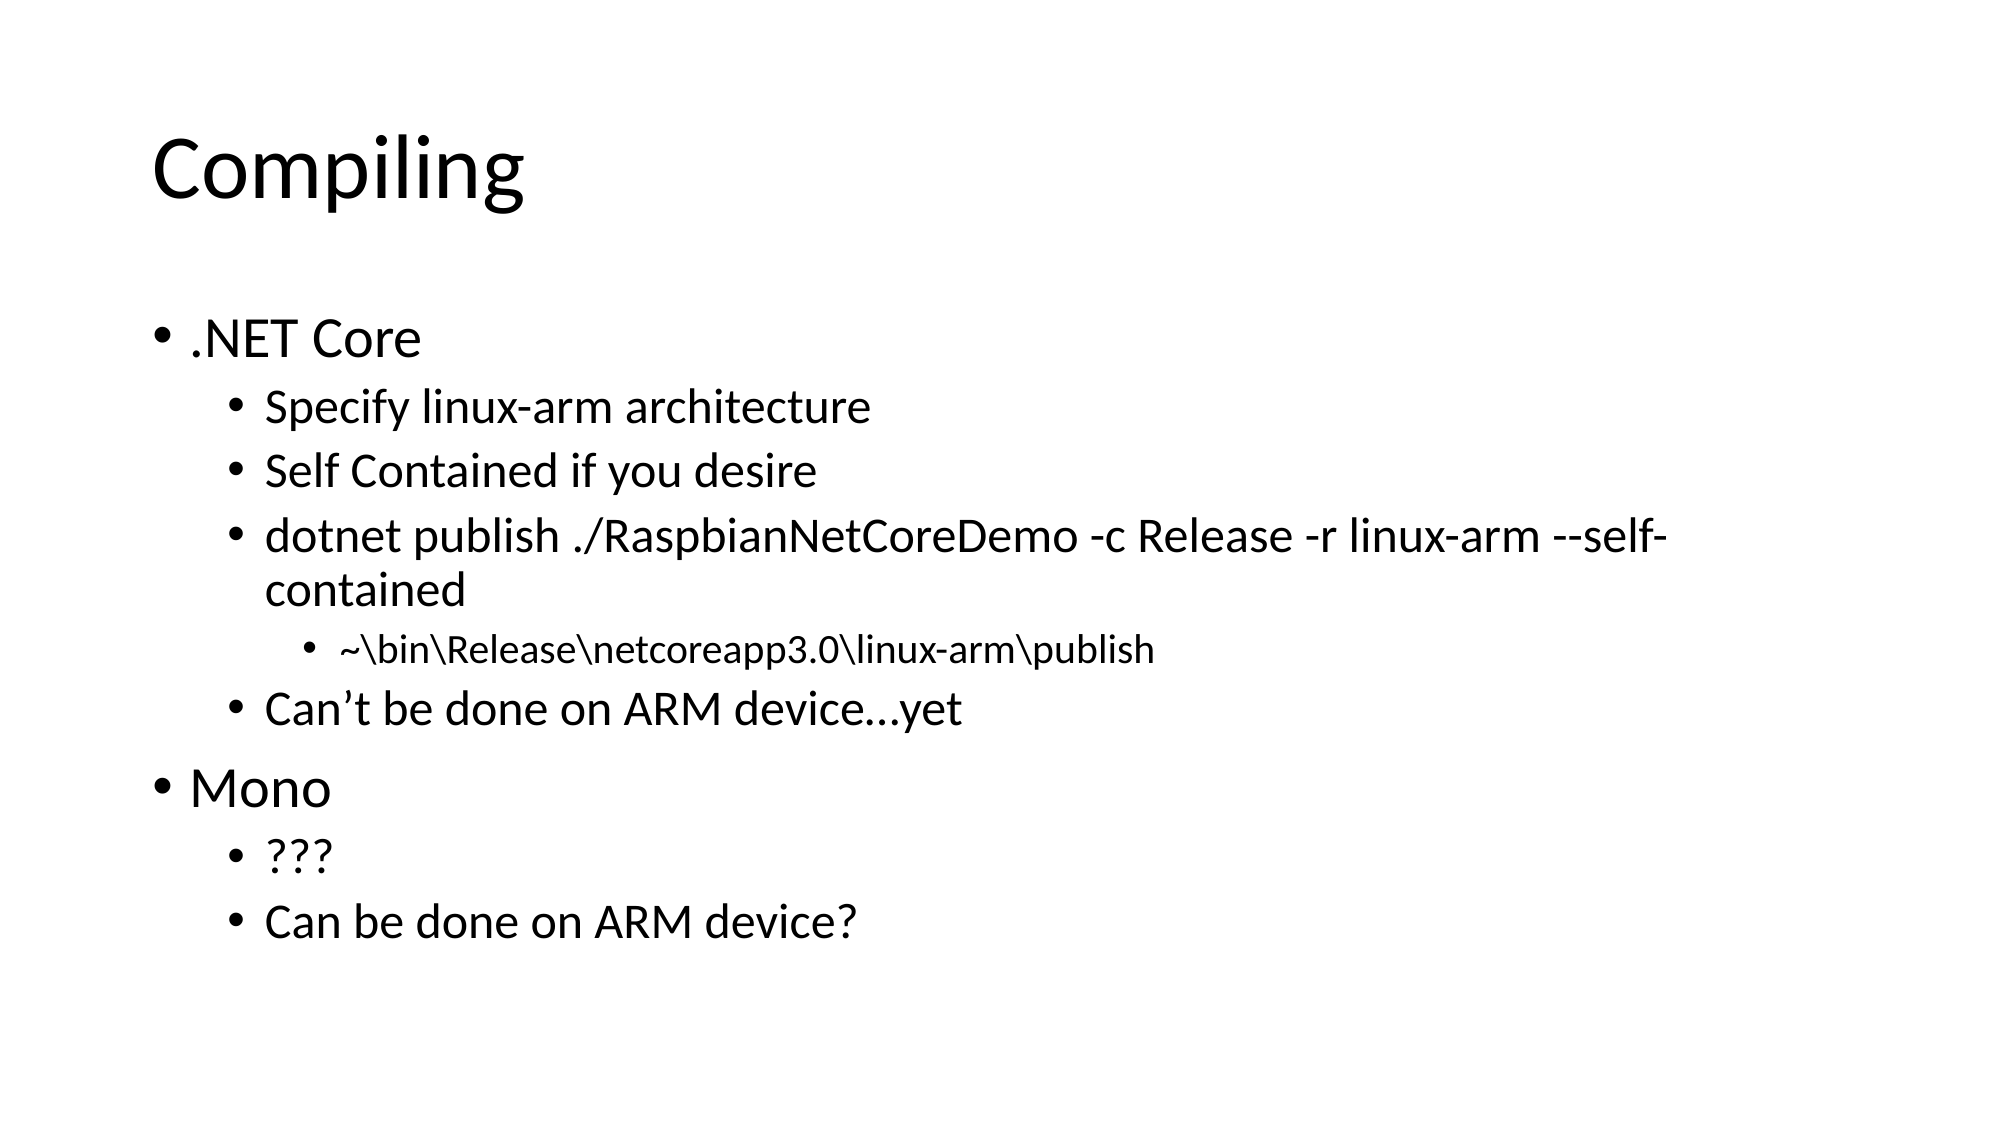

# Compiling
.NET Core
Specify linux-arm architecture
Self Contained if you desire
dotnet publish ./RaspbianNetCoreDemo -c Release -r linux-arm --self-contained
~\bin\Release\netcoreapp3.0\linux-arm\publish
Can’t be done on ARM device…yet
Mono
???
Can be done on ARM device?